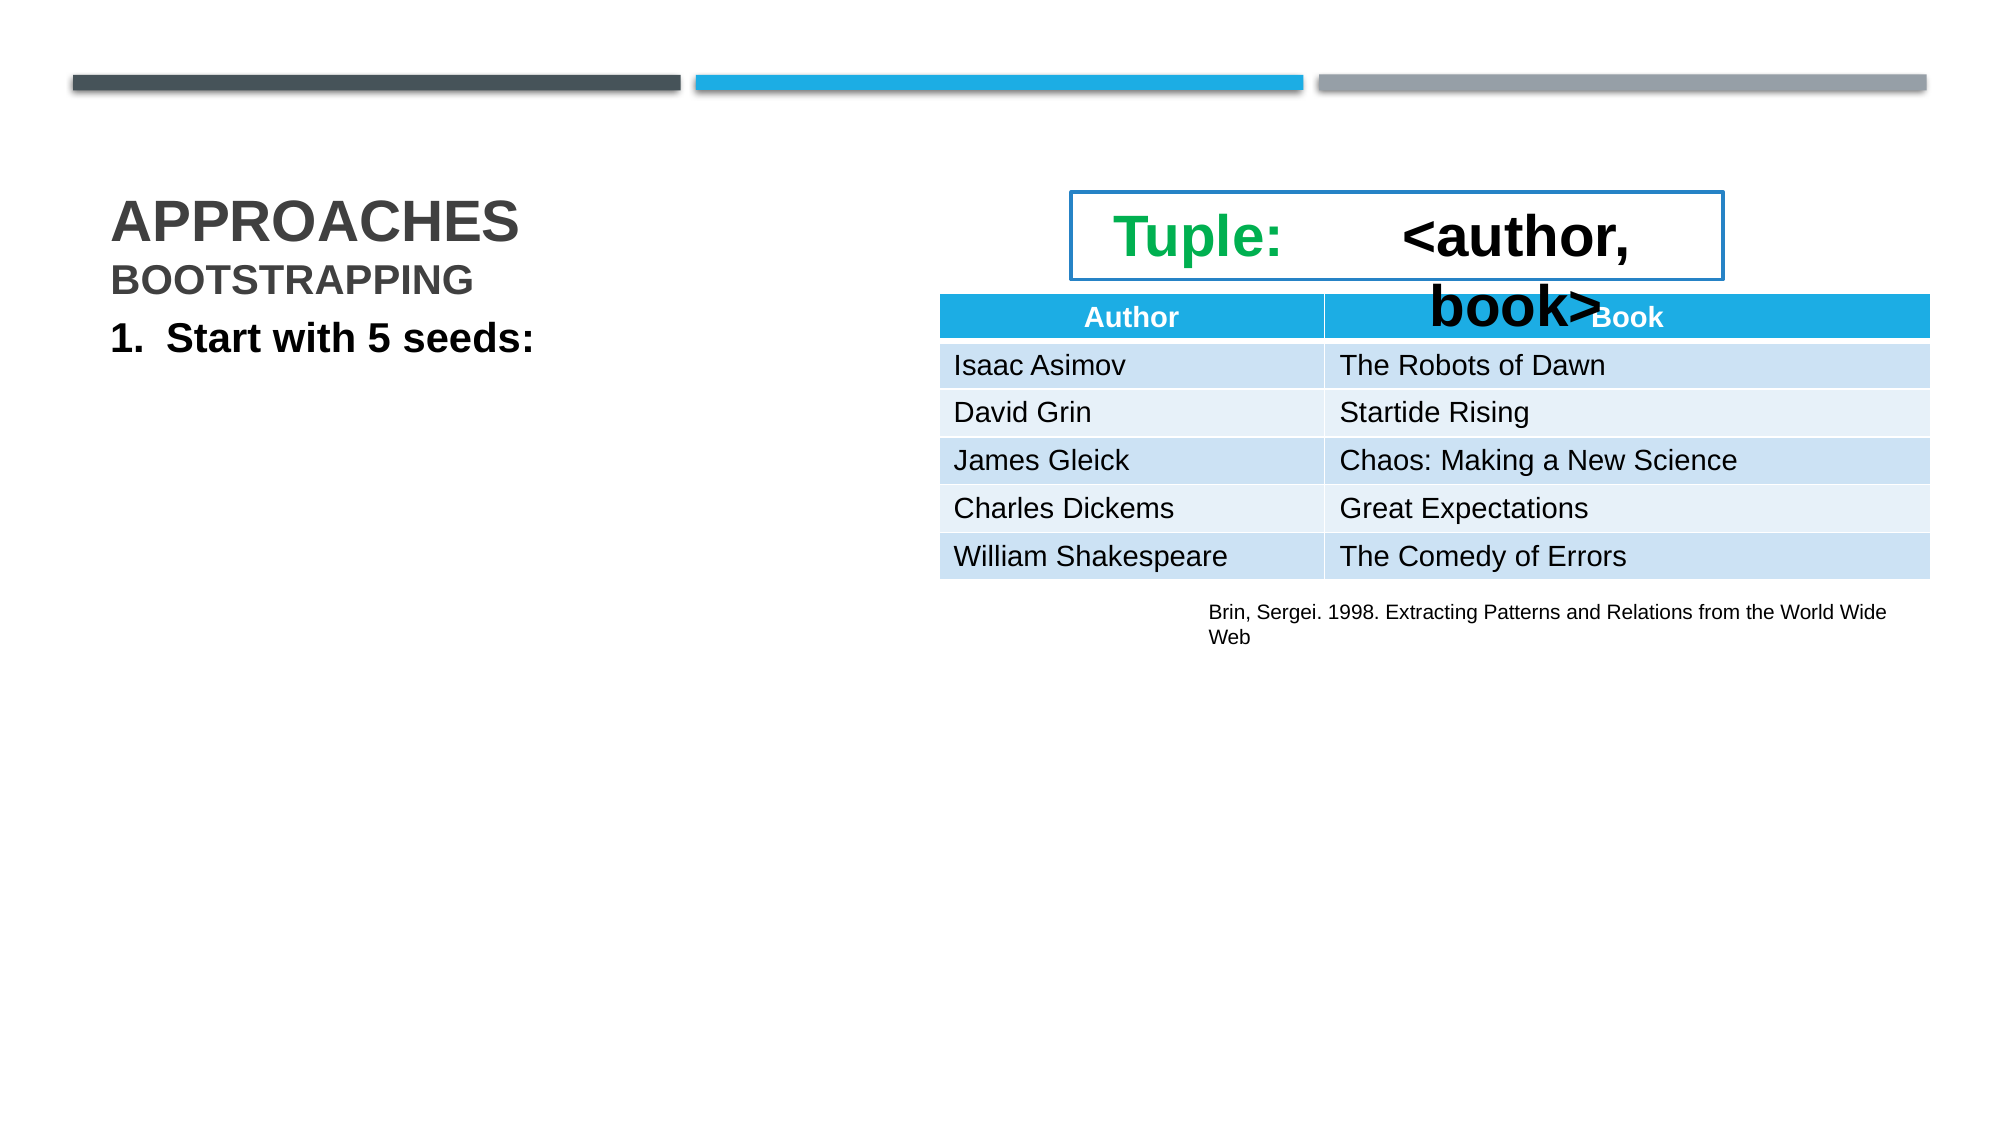

# Approaches bootstrapping
Tuple:
<author, book>

| Author | Book |
| --- | --- |
| Isaac Asimov | The Robots of Dawn |
| David Grin | Startide Rising |
| James Gleick | Chaos: Making a New Science |
| Charles Dickems | Great Expectations |
| William Shakespeare | The Comedy of Errors |
Start with 5 seeds:
Brin, Sergei. 1998. Extracting Patterns and Relations from the World Wide Web